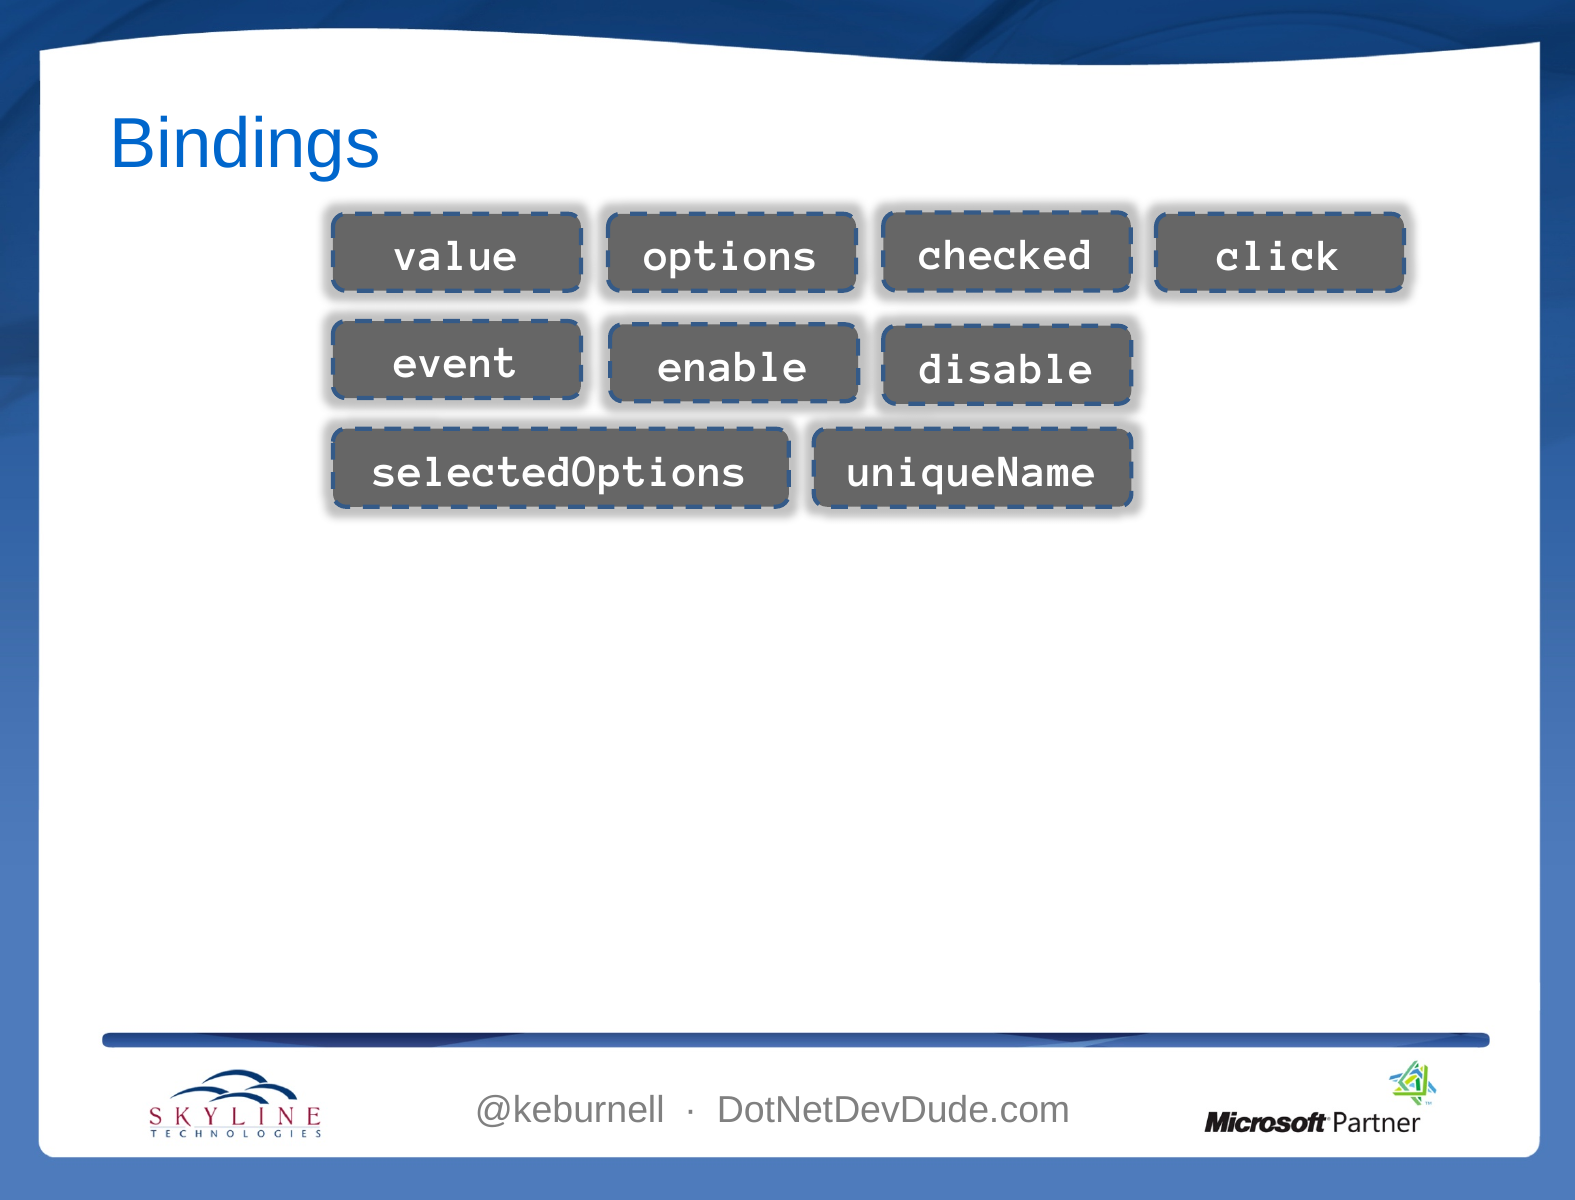

# Bindings
checked
options
value
click
event
enable
disable
selectedOptions
uniqueName
@keburnell  ∙  DotNetDevDude.com